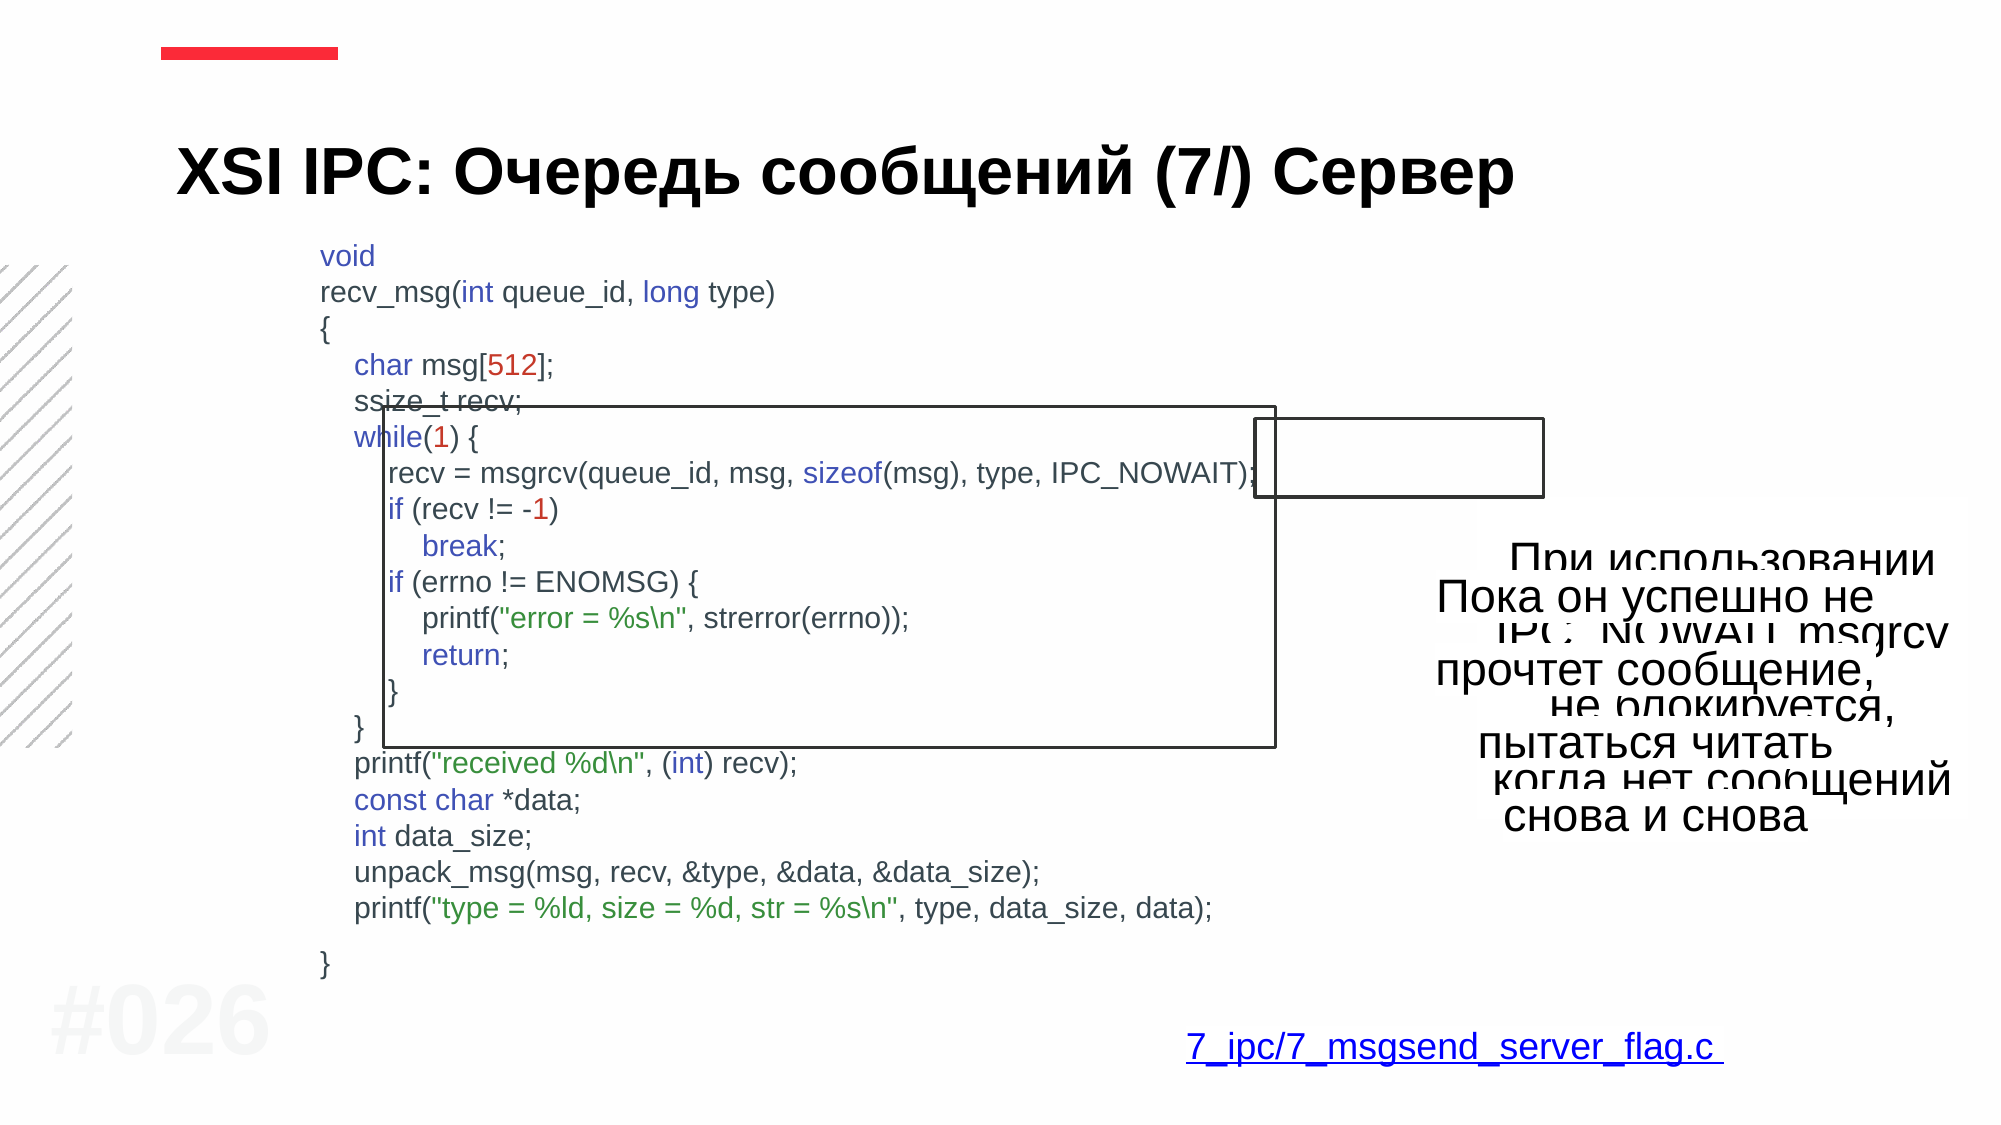

XSI IPC: Очередь сообщений (7/) Сервер
void
recv_msg(int queue_id, long type)
{
    char msg[512];
    ssize_t recv;
    while(1) {
        recv = msgrcv(queue_id, msg, sizeof(msg), type, IPC_NOWAIT);
        if (recv != -1)
            break;
        if (errno != ENOMSG) {
            printf("error = %s\n", strerror(errno));
            return;
        }
    }
    printf("received %d\n", (int) recv);
    const char *data;
    int data_size;
    unpack_msg(msg, recv, &type, &data, &data_size);
    printf("type = %ld, size = %d, str = %s\n", type, data_size, data);
}

При использовании IPC_NOWAIT msgrcv не блокируется, когда нет сообщений
Пока он успешно не прочтет сообщение, пытаться читать снова и снова
#026
7_ipc/7_msgsend_server_flag.c